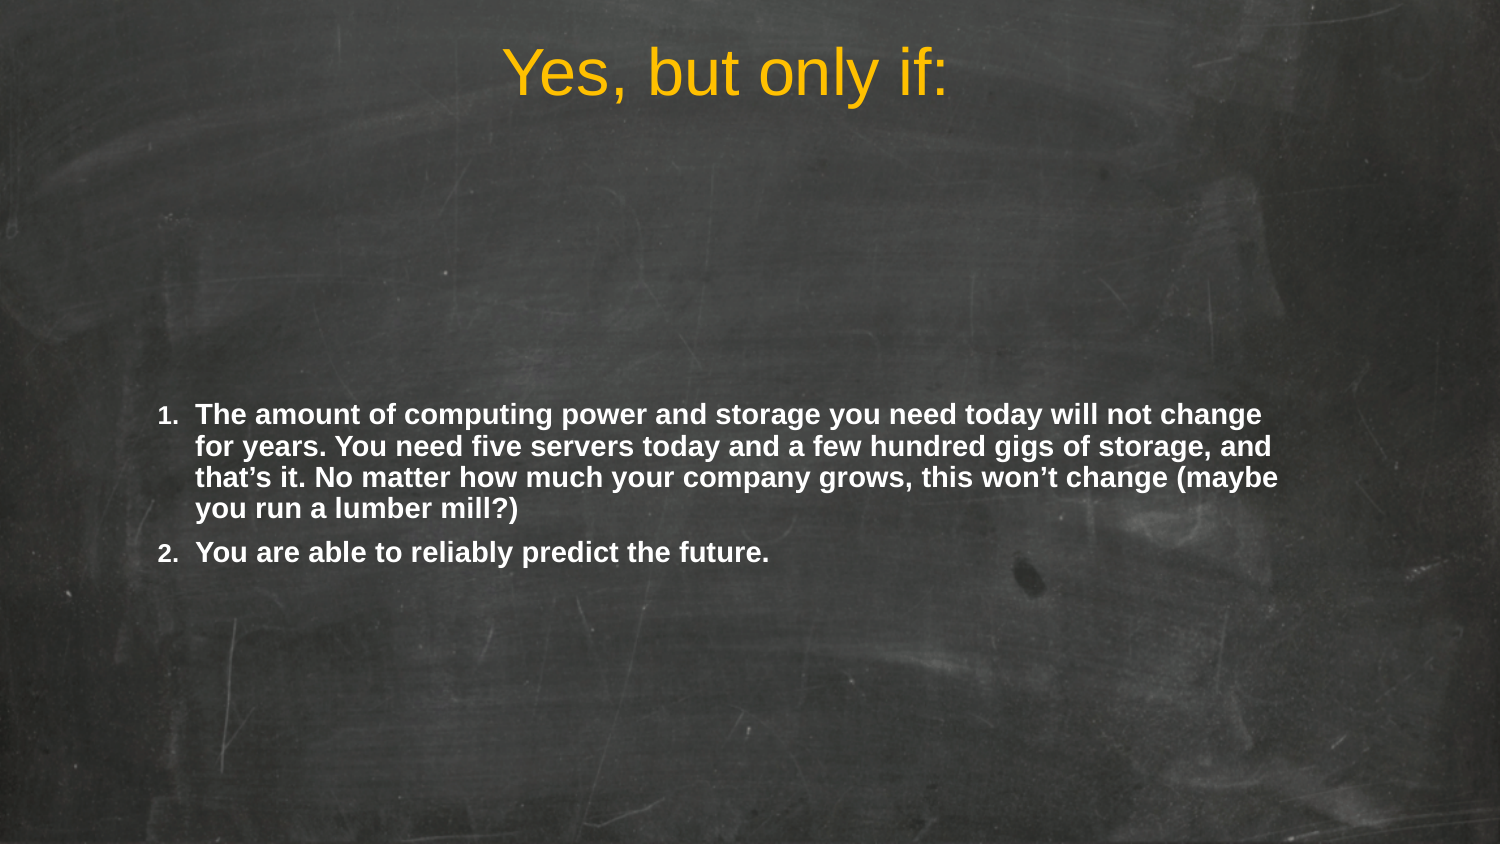

Yes, but only if:
The amount of computing power and storage you need today will not change for years. You need five servers today and a few hundred gigs of storage, and that’s it. No matter how much your company grows, this won’t change (maybe you run a lumber mill?)
You are able to reliably predict the future.